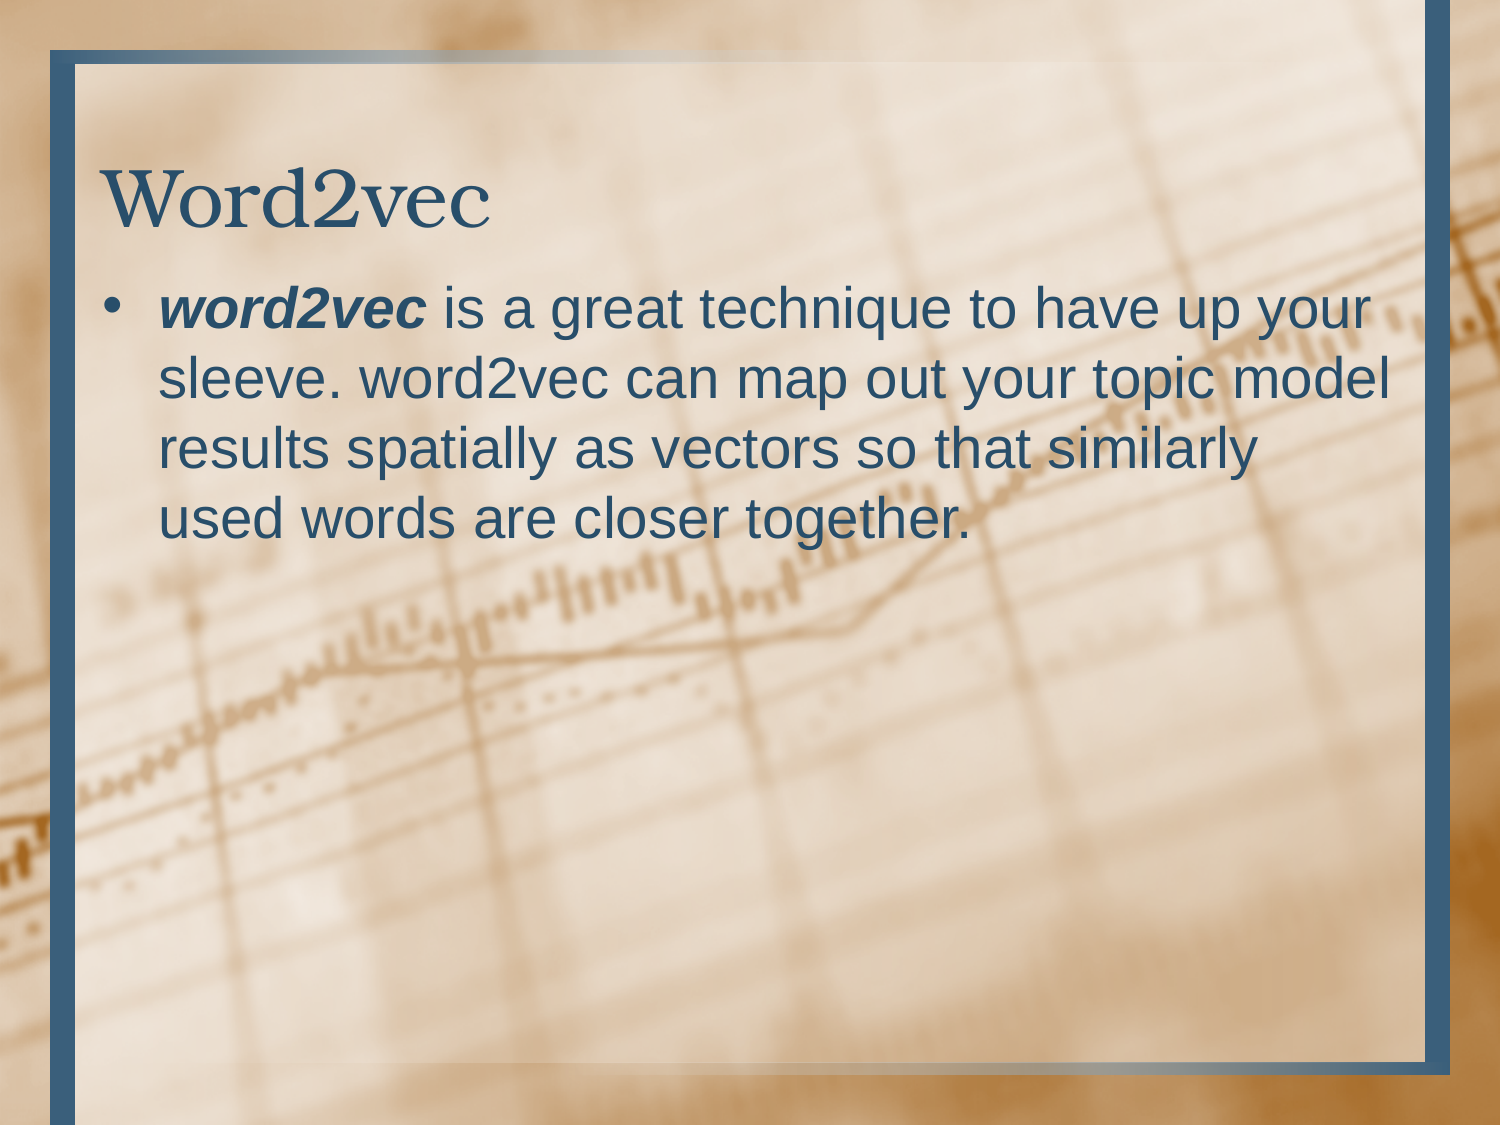

# Word2vec
word2vec is a great technique to have up your sleeve. word2vec can map out your topic model results spatially as vectors so that similarly used words are closer together.